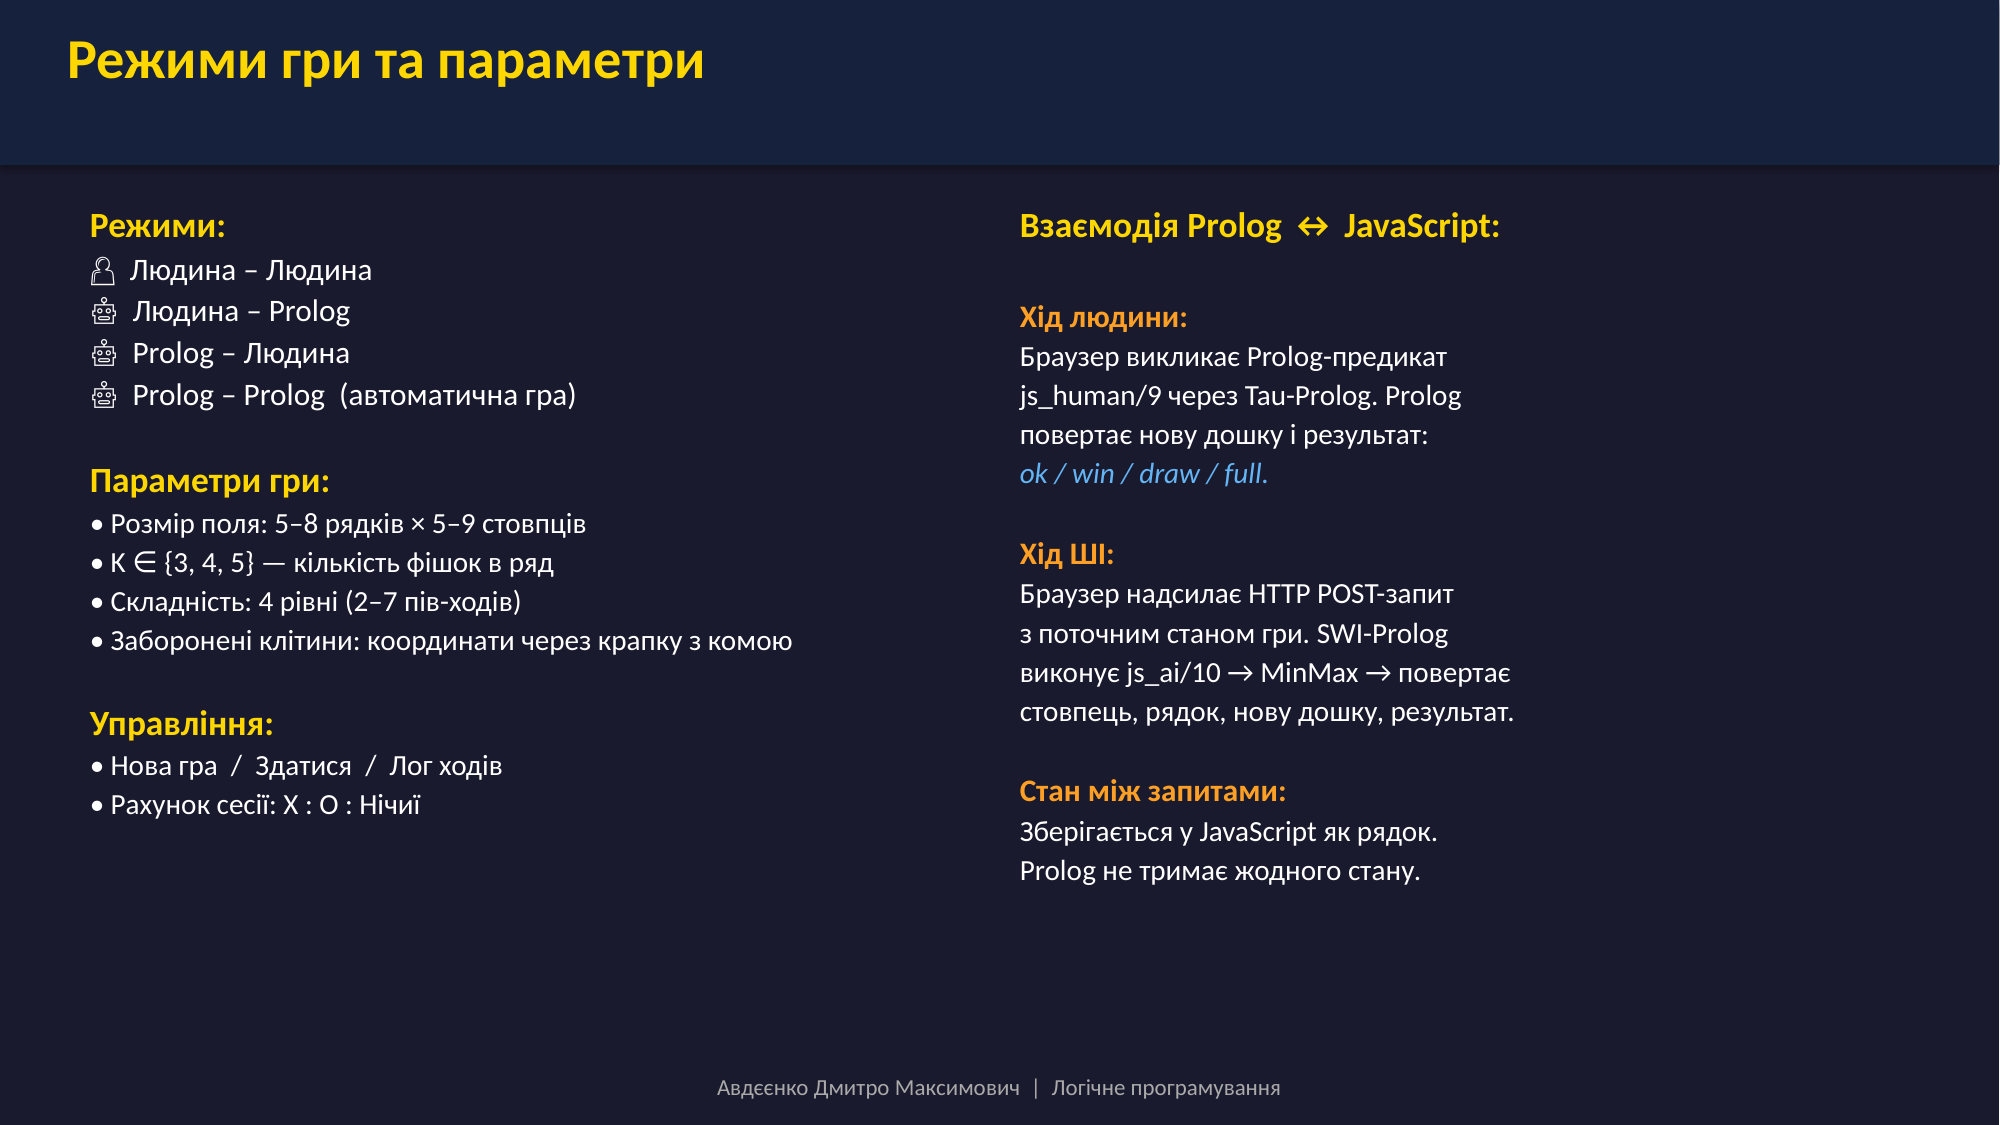

Режими гри та параметри
Режими:
👤  Людина – Людина
🤖  Людина – Prolog
🤖  Prolog – Людина
🤖  Prolog – Prolog  (автоматична гра)

Параметри гри:
• Розмір поля: 5–8 рядків × 5–9 стовпців
• K ∈ {3, 4, 5} — кількість фішок в ряд
• Складність: 4 рівні (2–7 пів-ходів)
• Заборонені клітини: координати через крапку з комою

Управління:
• Нова гра  /  Здатися  /  Лог ходів
• Рахунок сесії: X : O : Нічиї
Взаємодія Prolog ↔ JavaScript:

Хід людини:
Браузер викликає Prolog-предикат
js_human/9 через Tau-Prolog. Prolog
повертає нову дошку і результат:
ok / win / draw / full.

Хід ШІ:
Браузер надсилає HTTP POST-запит
з поточним станом гри. SWI-Prolog
виконує js_ai/10 → MinMax → повертає
стовпець, рядок, нову дошку, результат.

Стан між запитами:
Зберігається у JavaScript як рядок.
Prolog не тримає жодного стану.
Авдєєнко Дмитро Максимович  |  Логічне програмування